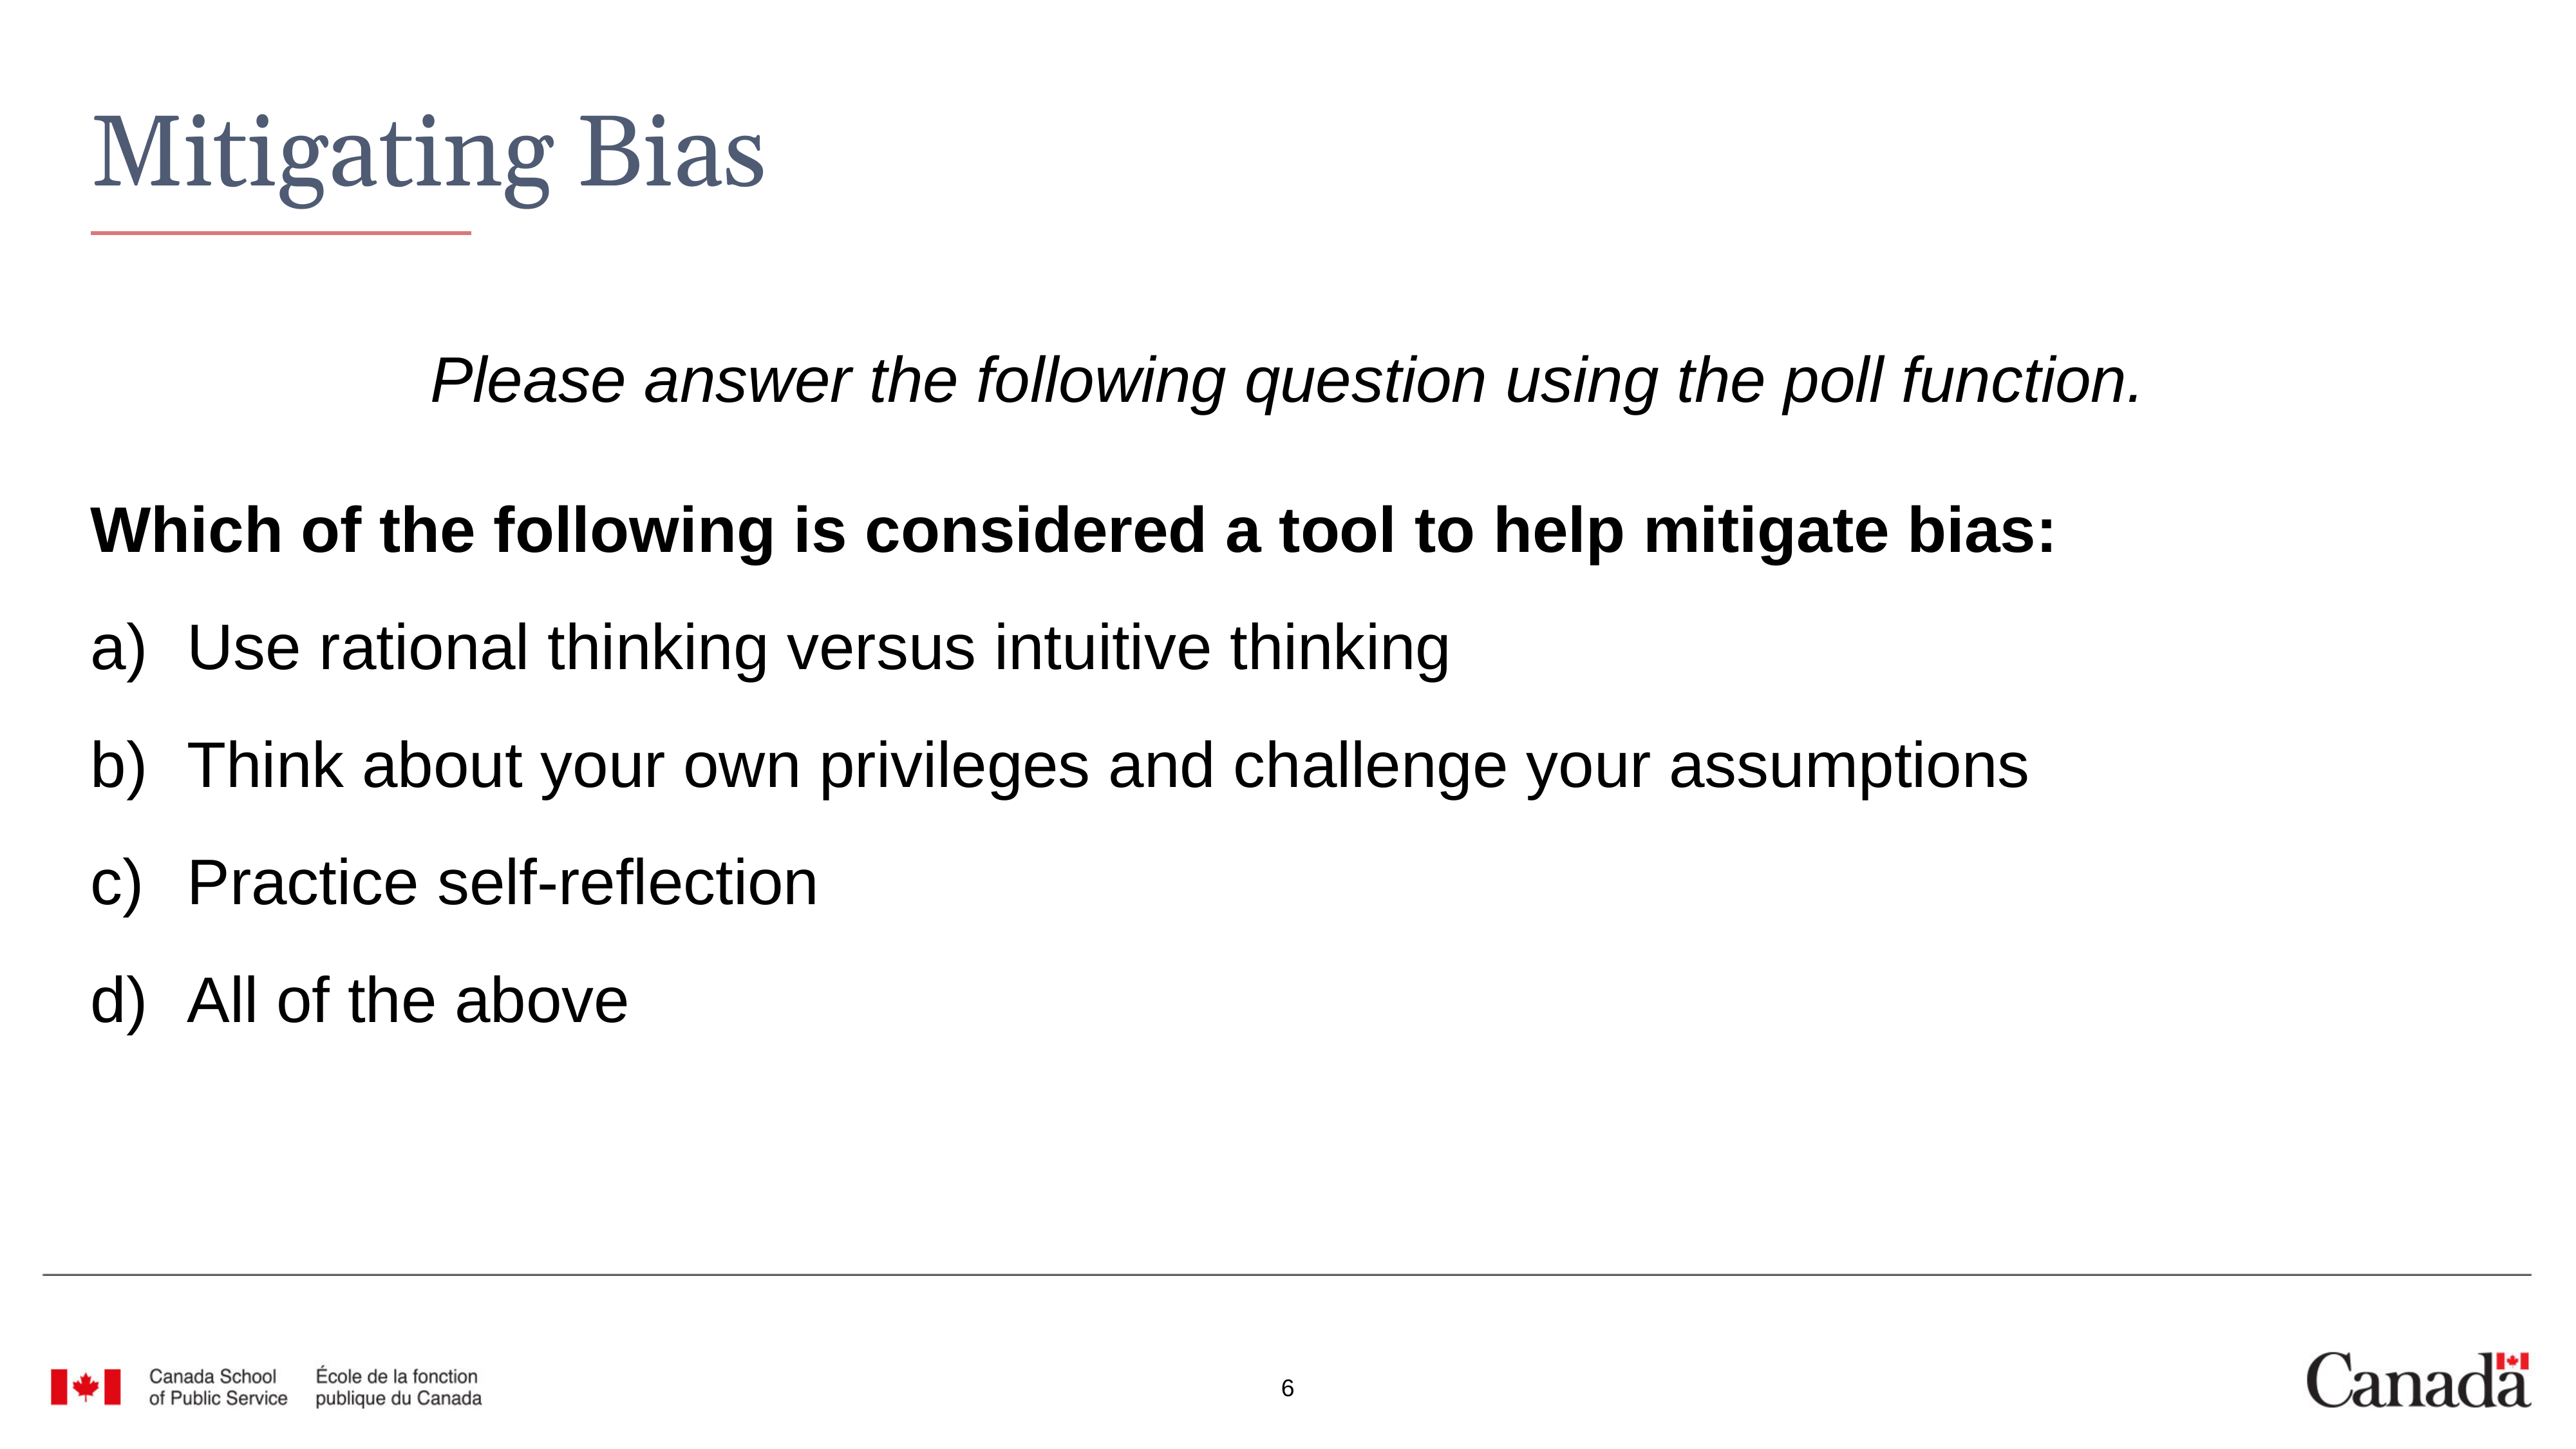

# Mitigating Bias

Please answer the following question using the poll function.
Which of the following is considered a tool to help mitigate bias:
Use rational thinking versus intuitive thinking
Think about your own privileges and challenge your assumptions
Practice self-reflection
All of the above
6